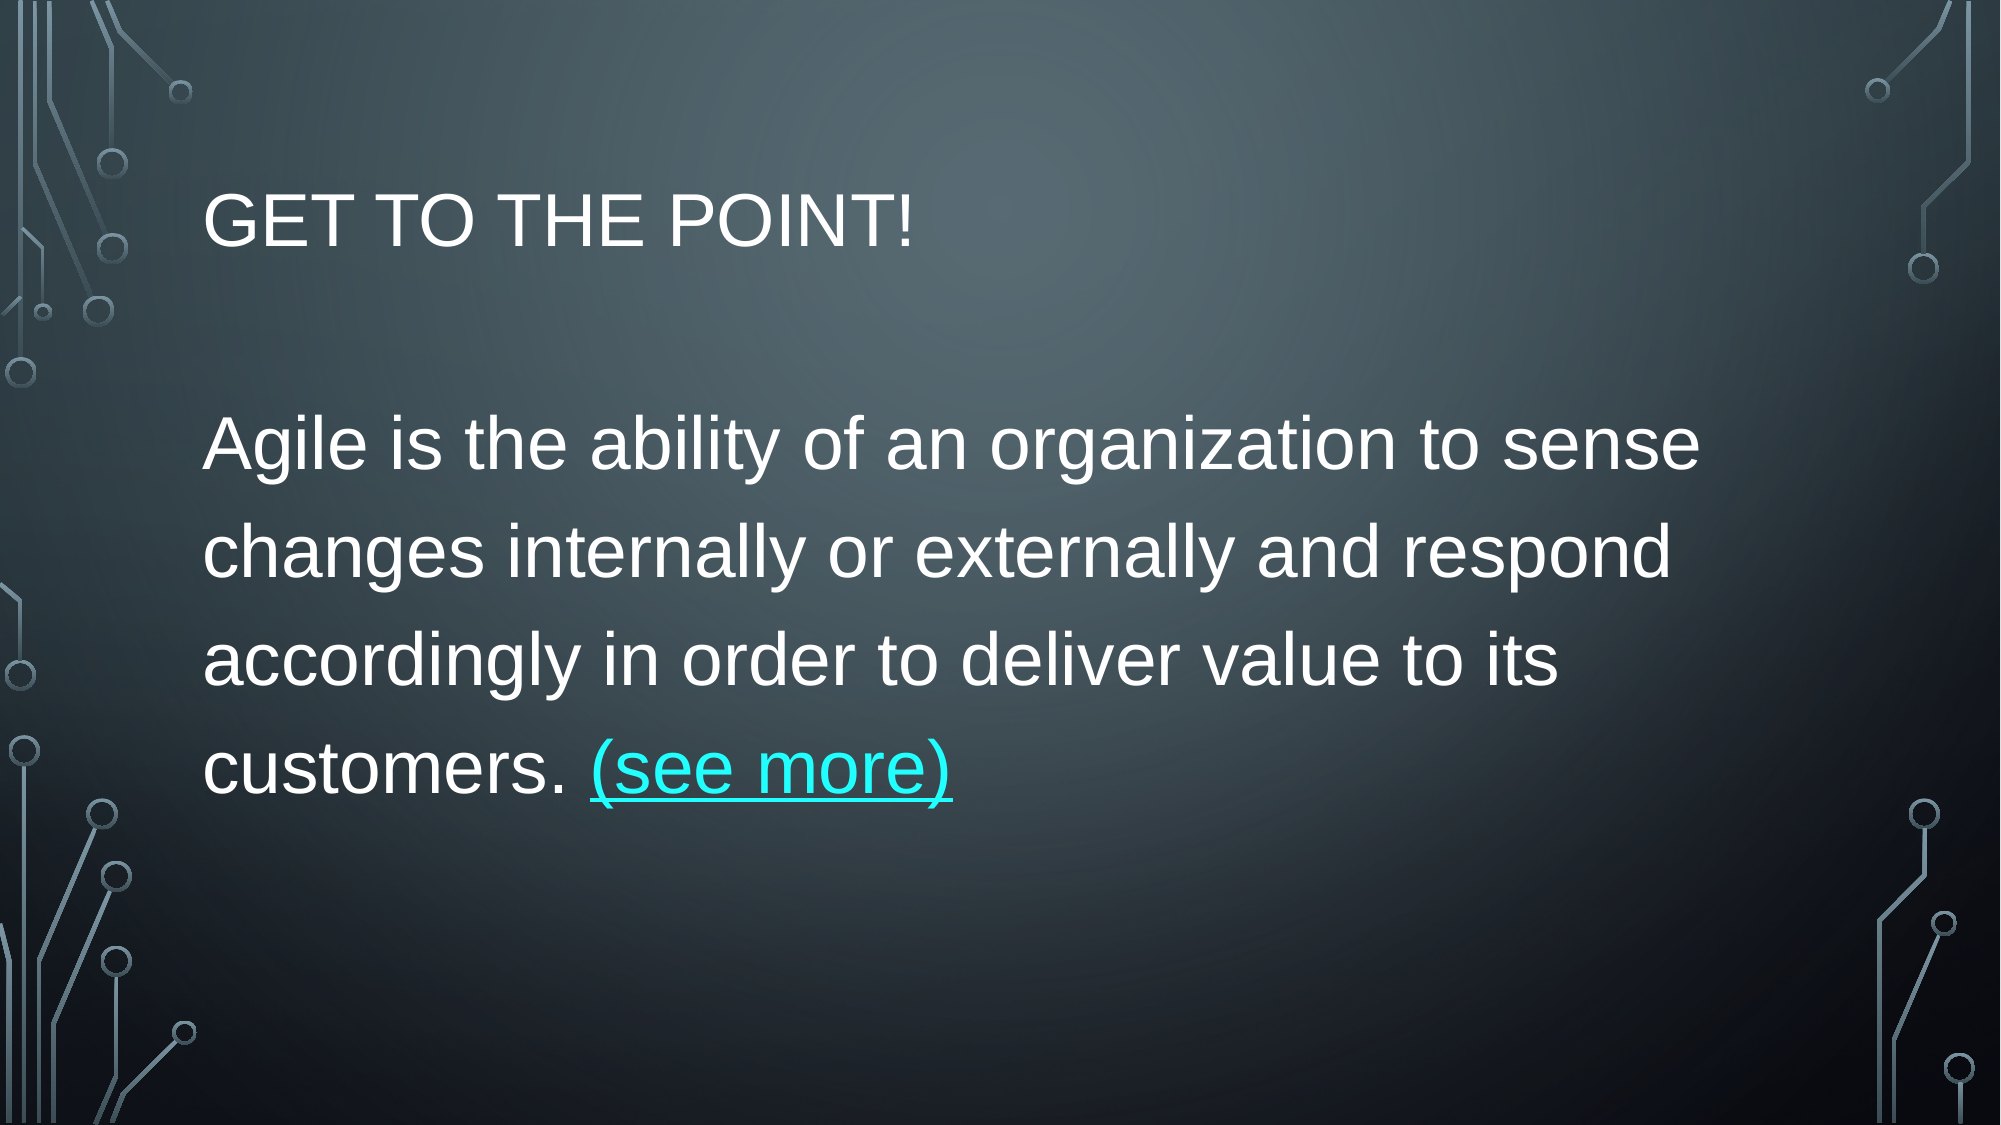

# GET TO THE POINT!
Agile is the ability of an organization to sense changes internally or externally and respond accordingly in order to deliver value to its customers. (see more)